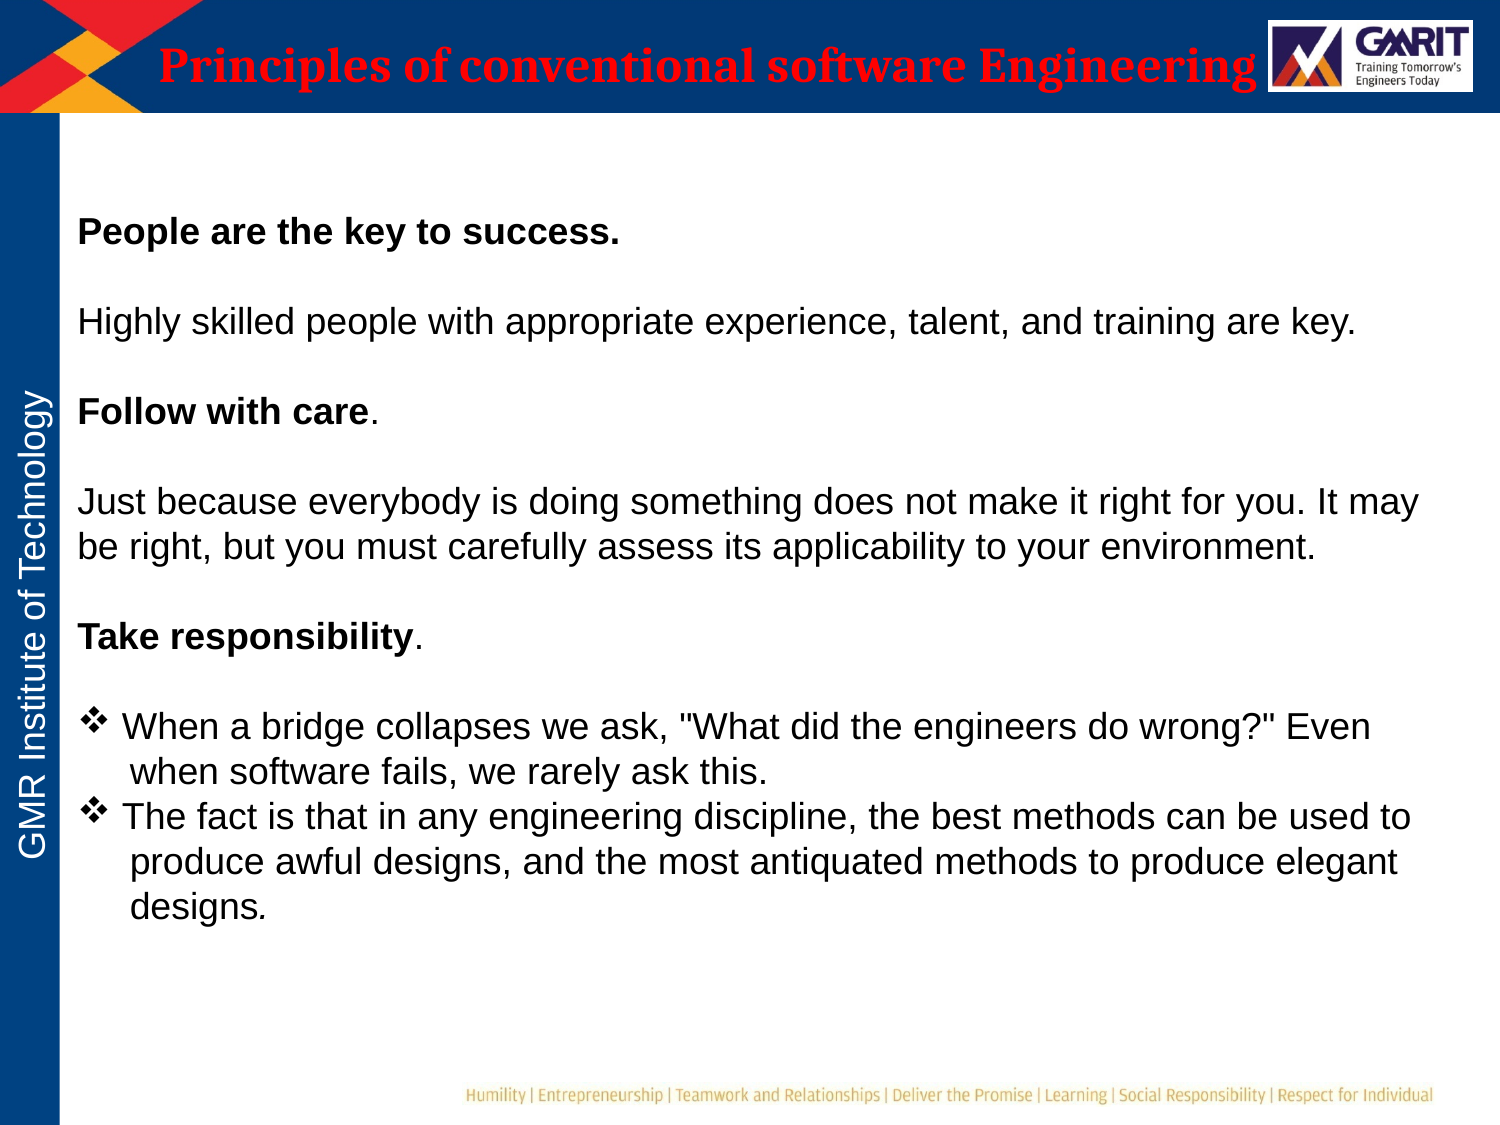

# Principles of conventional software Engineering

People are the key to success.

Highly skilled people with appropriate experience, talent, and training are key.
Follow with care.

Just because everybody is doing something does not make it right for you. It may be right, but you must carefully assess its applicability to your environment.
Take responsibility.

 When a bridge collapses we ask, "What did the engineers do wrong?" Even
     when software fails, we rarely ask this.
 The fact is that in any engineering discipline, the best methods can be used to
     produce awful designs, and the most antiquated methods to produce elegant
     designs.